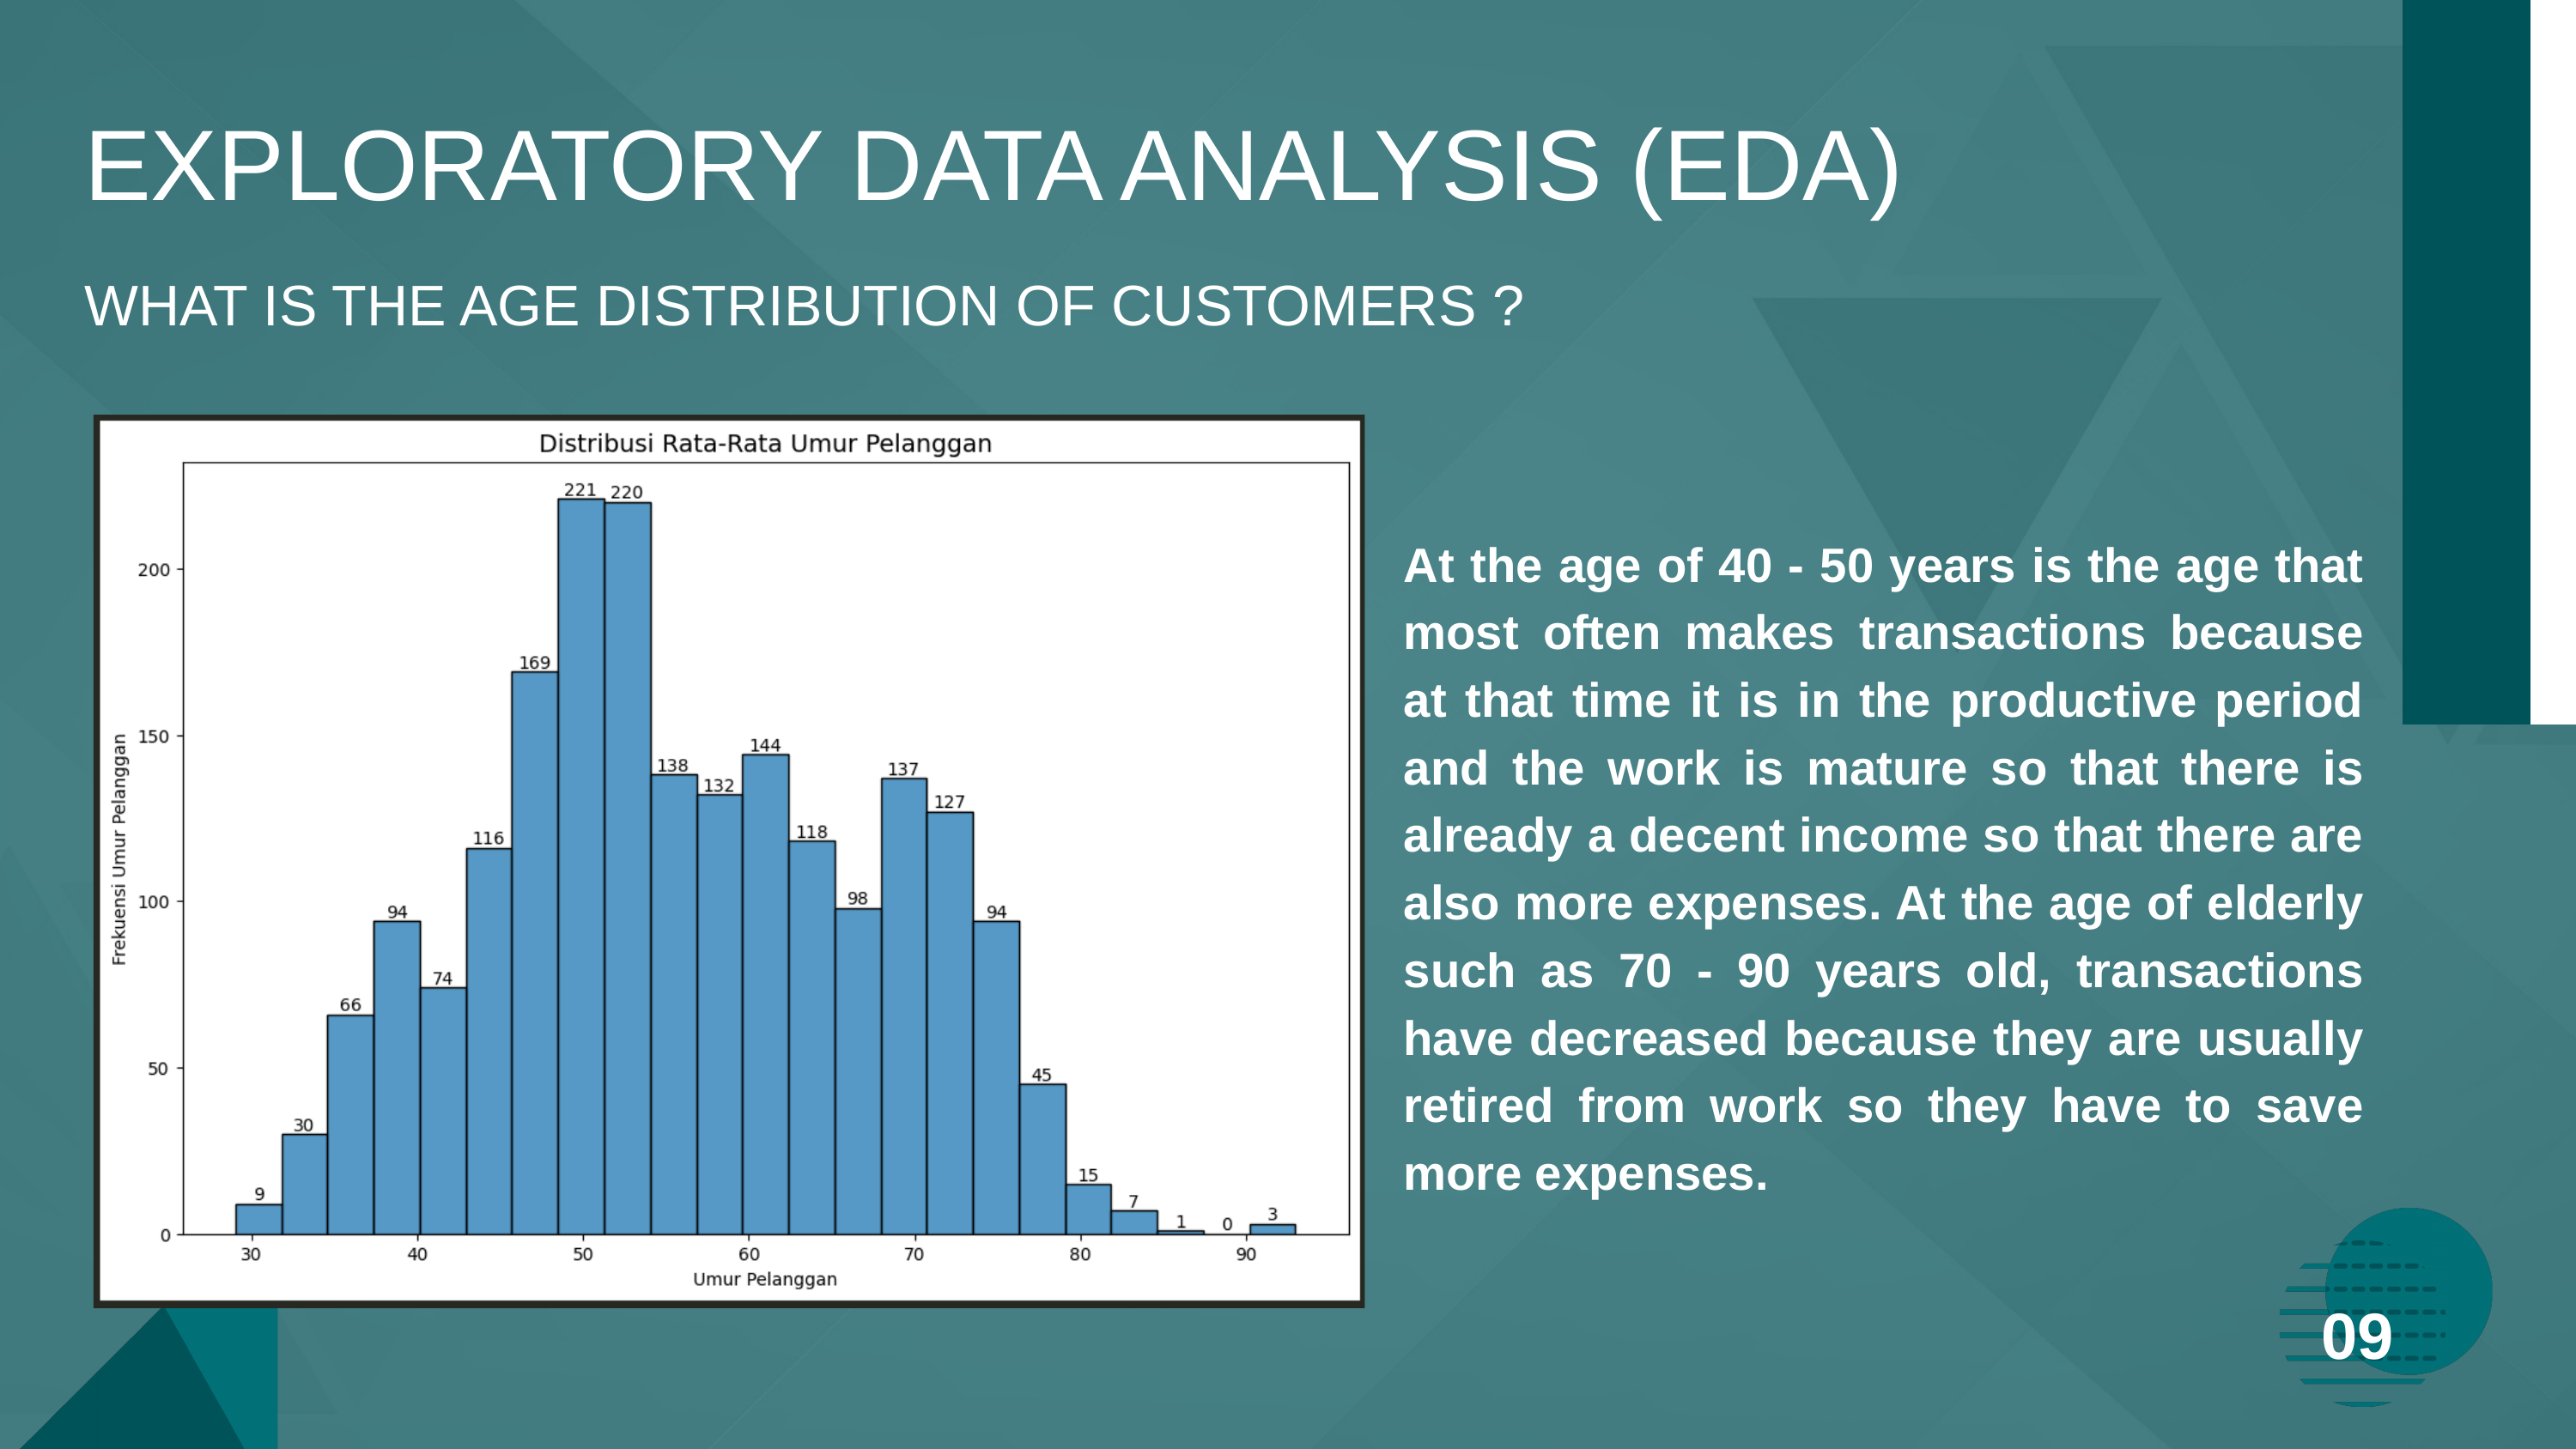

EXPLORATORY DATA ANALYSIS (EDA)

WHAT IS THE AGE DISTRIBUTION OF CUSTOMERS ?

At the age of 40 - 50 years is the age that most often makes transactions because at that time it is in the productive period and the work is mature so that there is already a decent income so that there are also more expenses. At the age of elderly such as 70 - 90 years old, transactions have decreased because they are usually retired from work so they have to save more expenses.

09